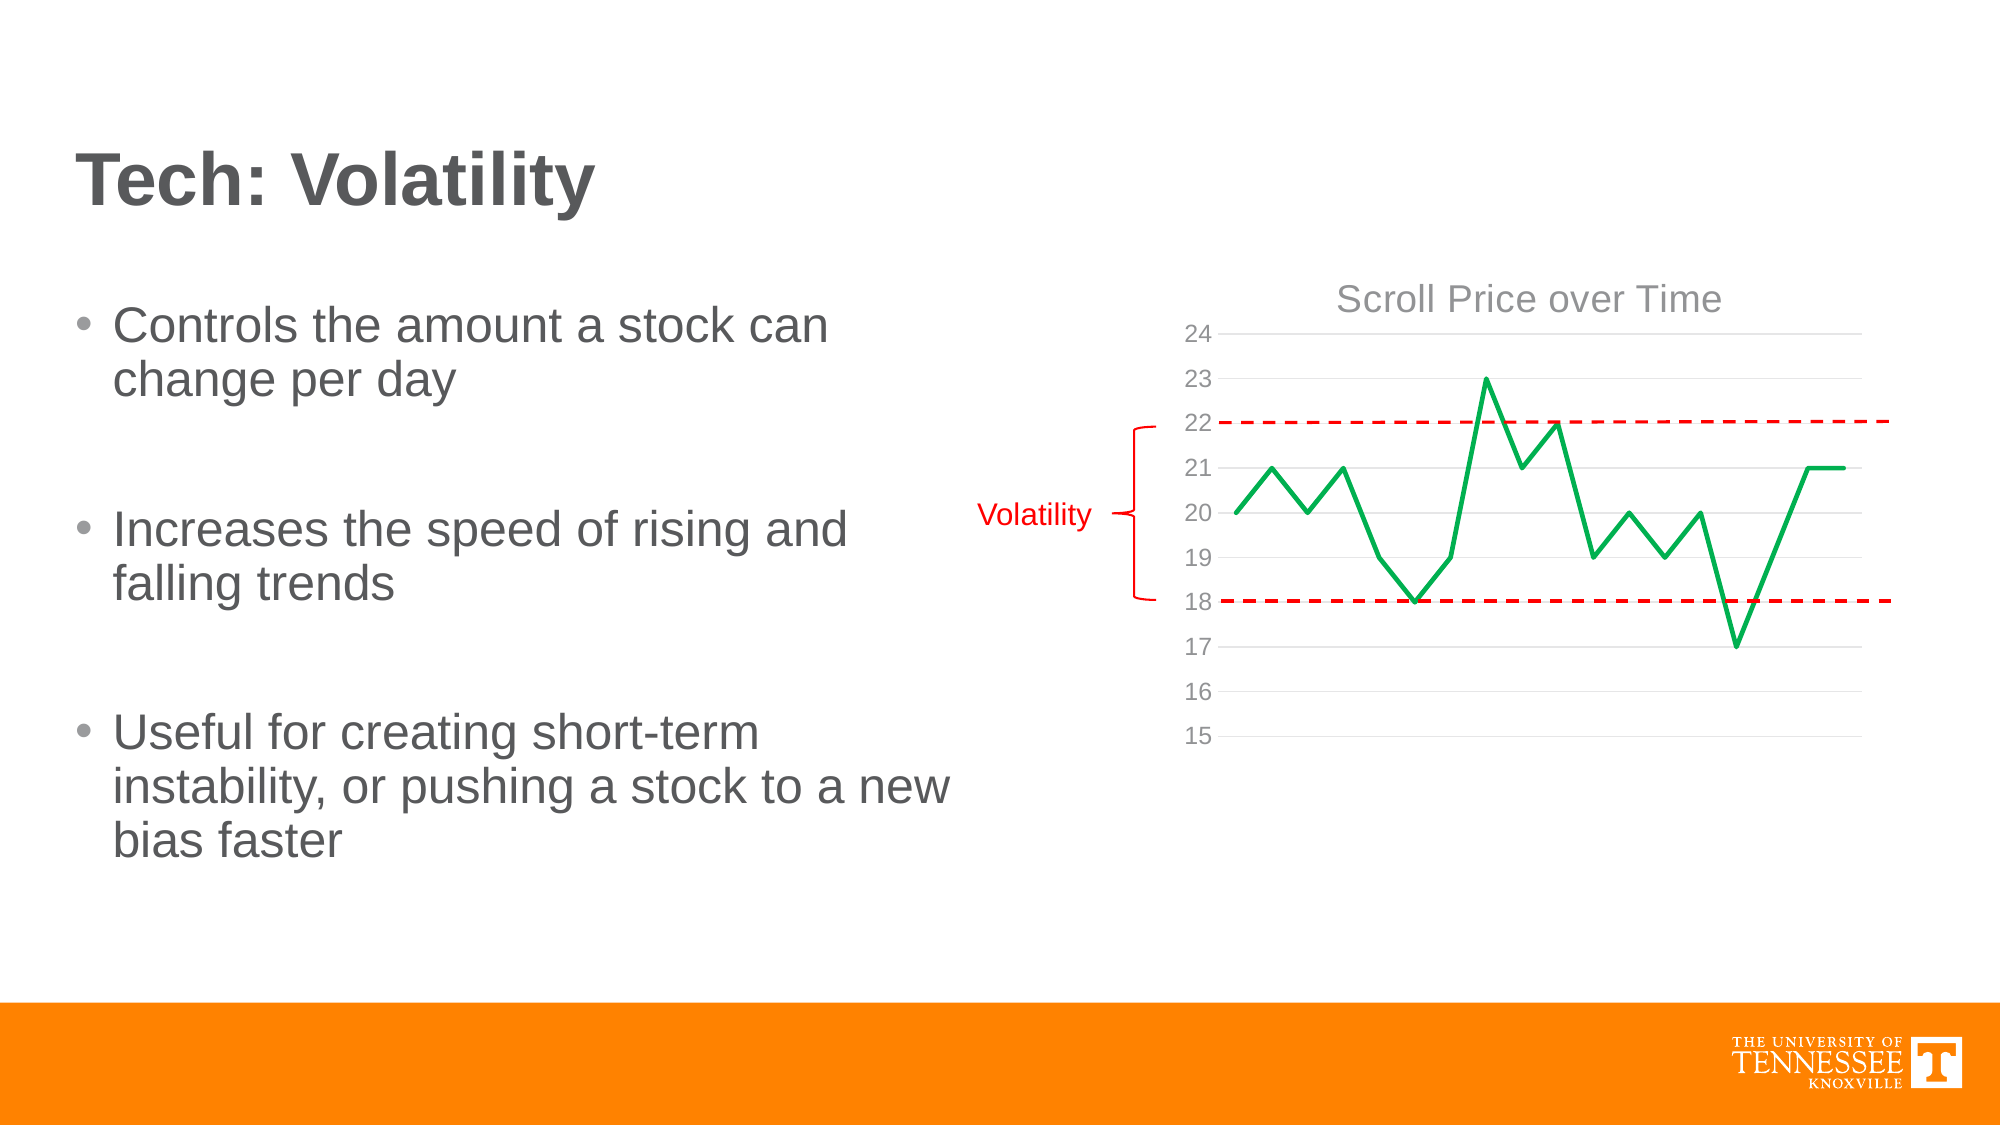

# Tech: Volatility

### Chart: Scroll Price over Time

| Category | Series 1 |
|---|---|
| Category 1 | 20.0 |
| Category 2 | 21.0 |
| Category 3 | 20.0 |
| Category 4 | 21.0 |
Controls the amount a stock can change per day

Increases the speed of rising and falling trends

Useful for creating short-term instability, or pushing a stock to a new bias faster

Volatility